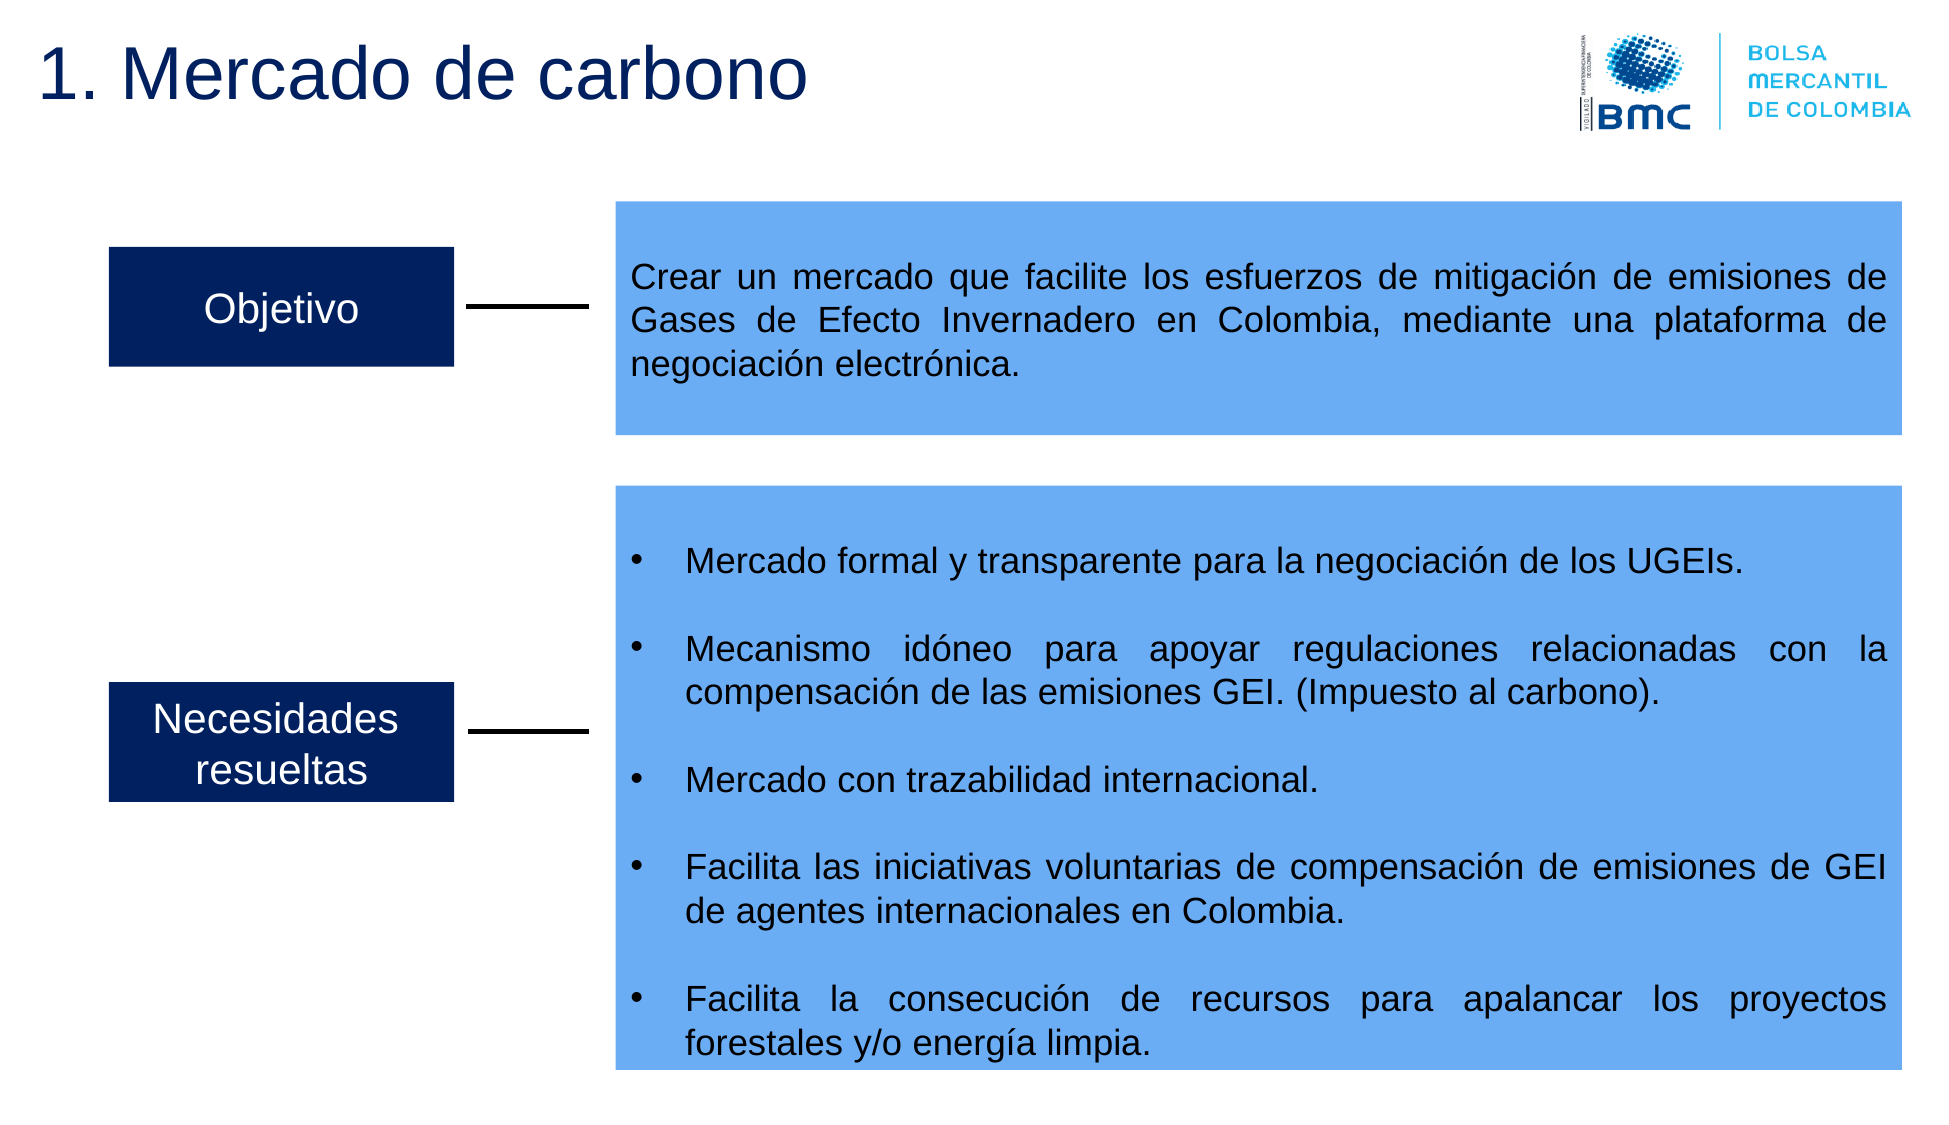

1. Mercado de carbono

Crear un mercado que facilite los esfuerzos de mitigación de emisiones de Gases de Efecto Invernadero en Colombia, mediante una plataforma de negociación electrónica.

Objetivo

Mercado formal y transparente para la negociación de los UGEIs.

Mecanismo idóneo para apoyar regulaciones relacionadas con la compensación de las emisiones GEI. (Impuesto al carbono).

Mercado con trazabilidad internacional.

Facilita las iniciativas voluntarias de compensación de emisiones de GEI de agentes internacionales en Colombia.

Facilita la consecución de recursos para apalancar los proyectos forestales y/o energía limpia.
Necesidades
resueltas